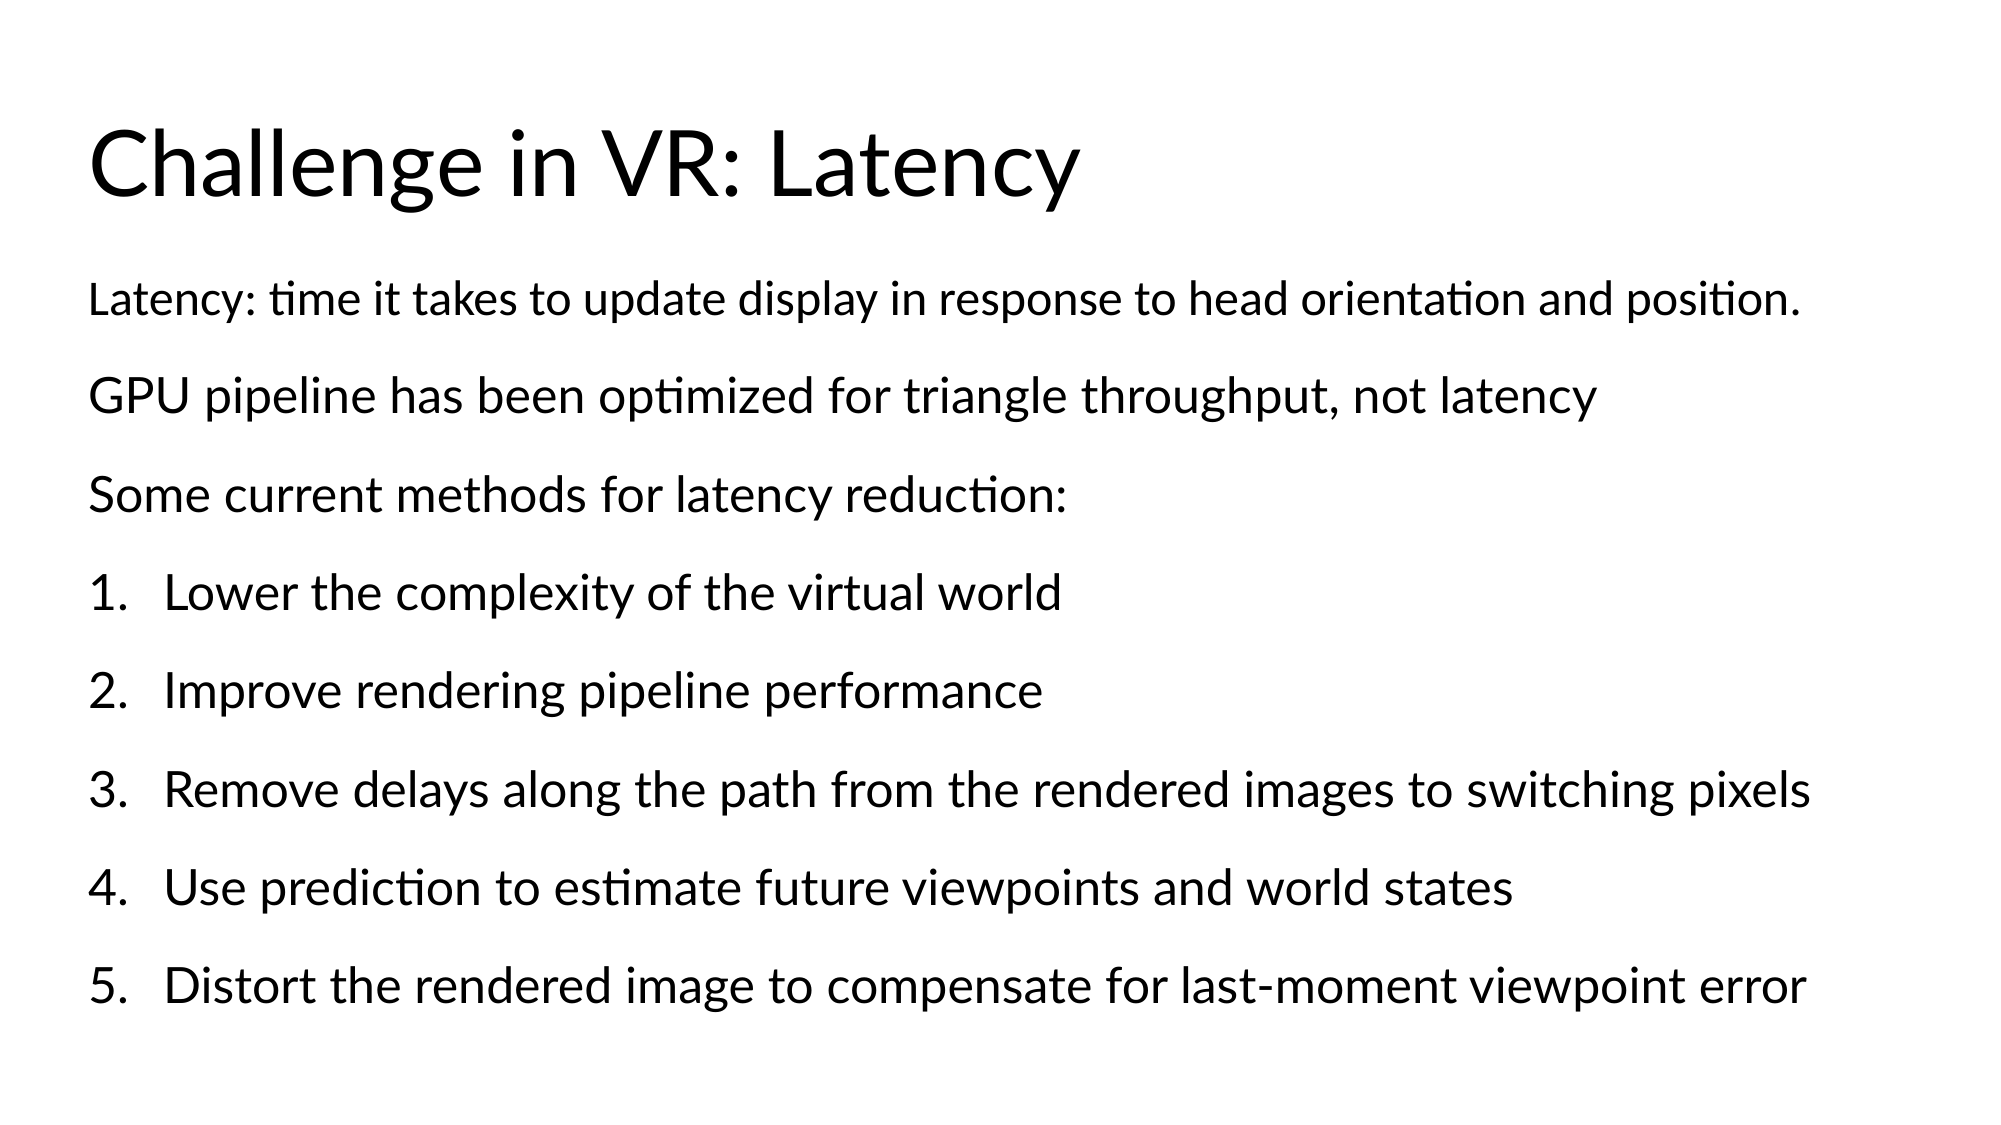

# Challenge in VR: Latency
Latency: time it takes to update display in response to head orientation and position.
GPU pipeline has been optimized for triangle throughput, not latency
Some current methods for latency reduction:
Lower the complexity of the virtual world
Improve rendering pipeline performance
Remove delays along the path from the rendered images to switching pixels
Use prediction to estimate future viewpoints and world states
Distort the rendered image to compensate for last-moment viewpoint error